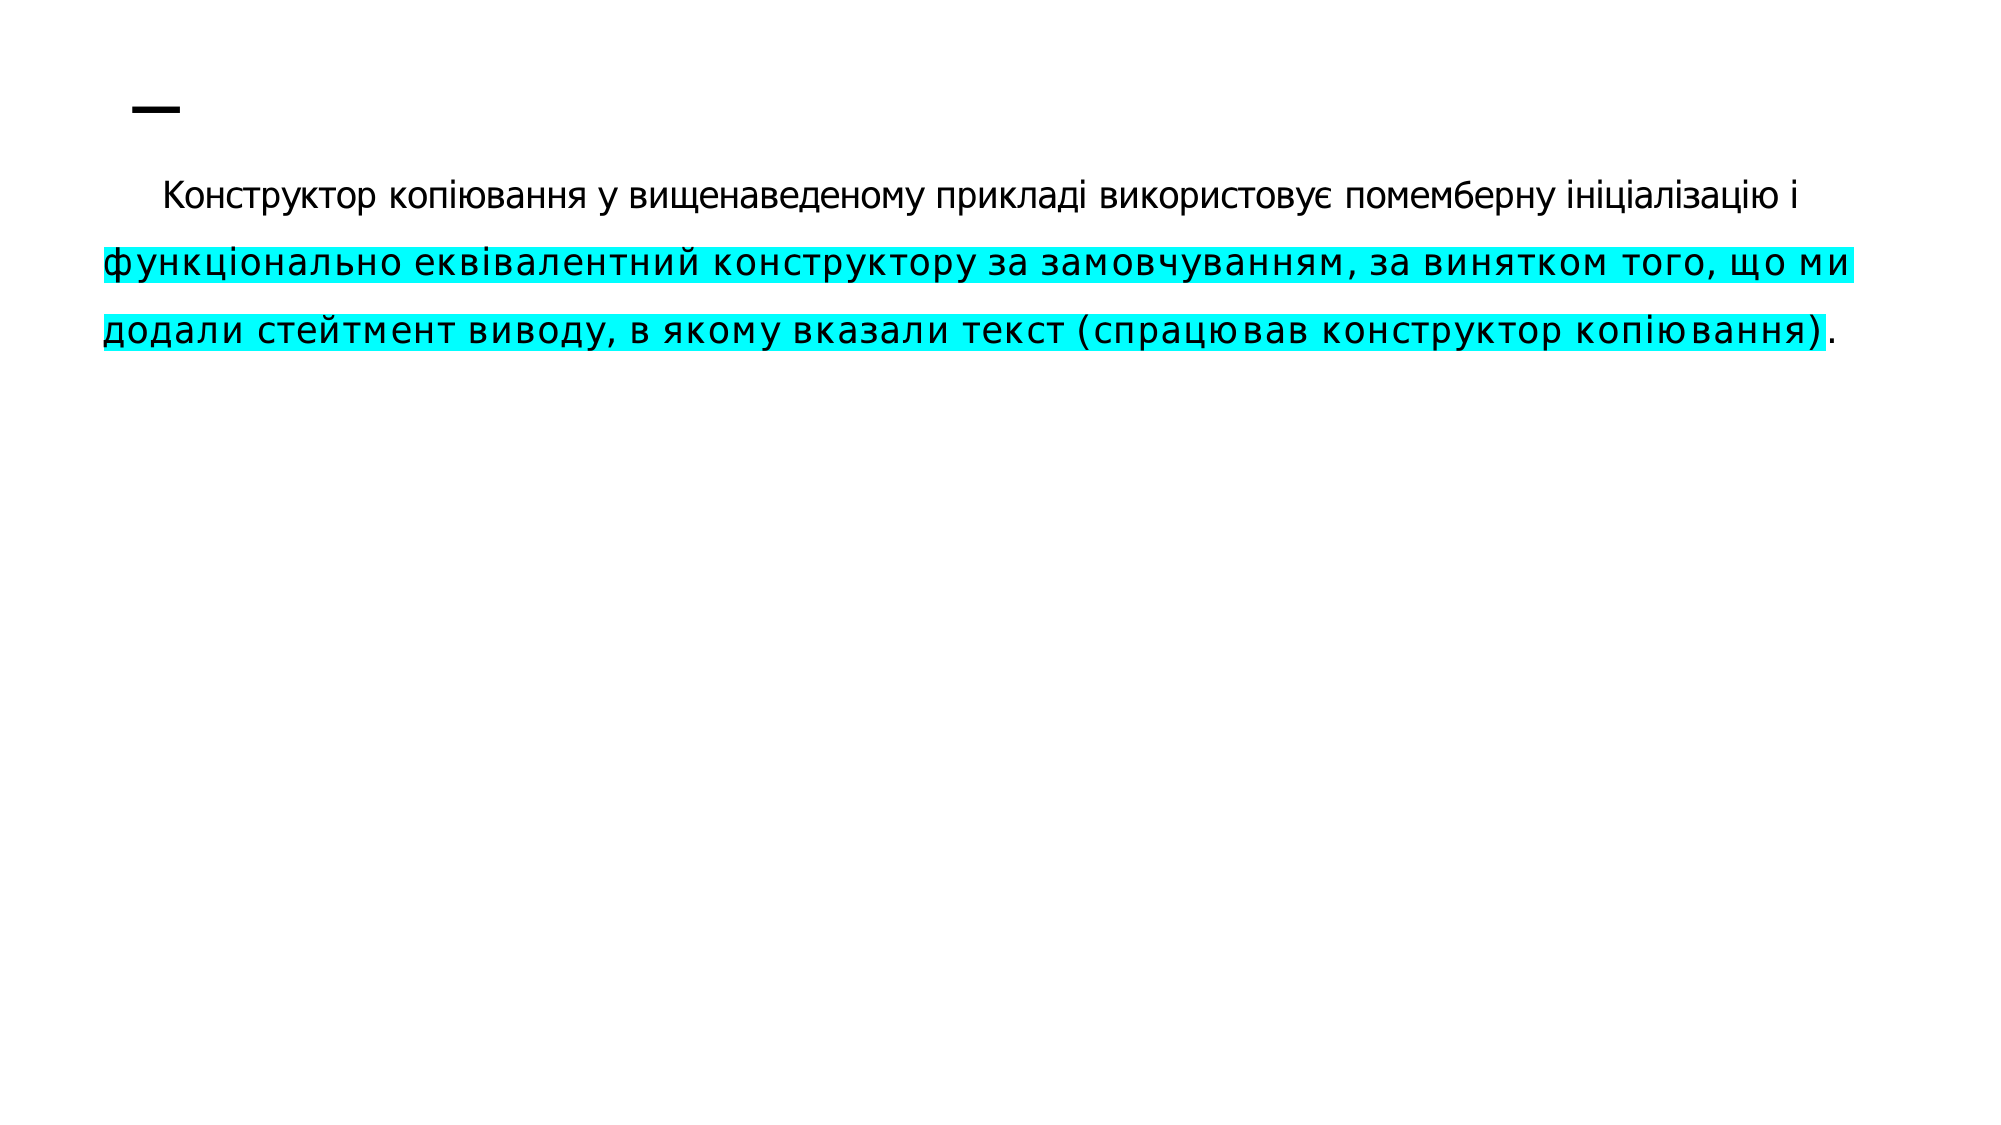

# _
Конструктор копіювання у вищенаведеному прикладі використовує помемберну ініціалізацію і функціонально еквівалентний конструктору за замовчуванням, за винятком того, що ми додали стейтмент виводу, в якому вказали текст (спрацював конструктор копіювання).